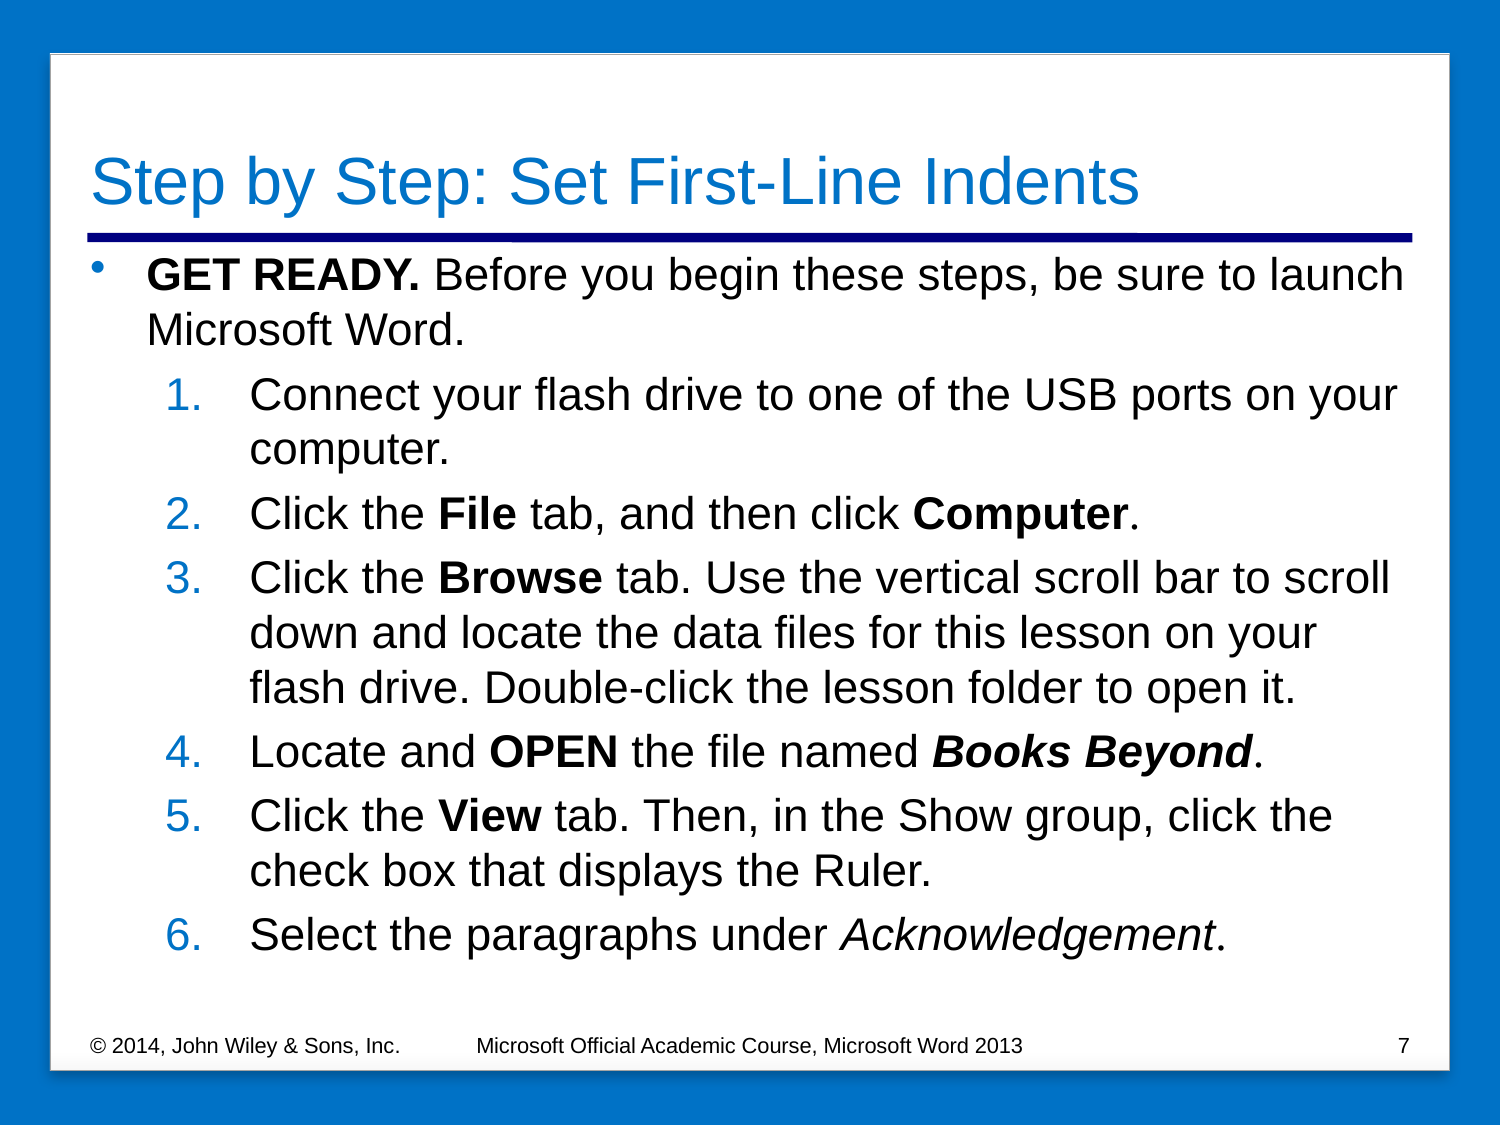

# Step by Step: Set First-Line Indents
GET READY. Before you begin these steps, be sure to launch Microsoft Word.
Connect your flash drive to one of the USB ports on your computer.
Click the File tab, and then click Computer.
Click the Browse tab. Use the vertical scroll bar to scroll down and locate the data files for this lesson on your flash drive. Double-click the lesson folder to open it.
Locate and OPEN the file named Books Beyond.
Click the View tab. Then, in the Show group, click the check box that displays the Ruler.
Select the paragraphs under Acknowledgement.

© 2014, John Wiley & Sons, Inc.
Microsoft Official Academic Course, Microsoft Word 2013
7